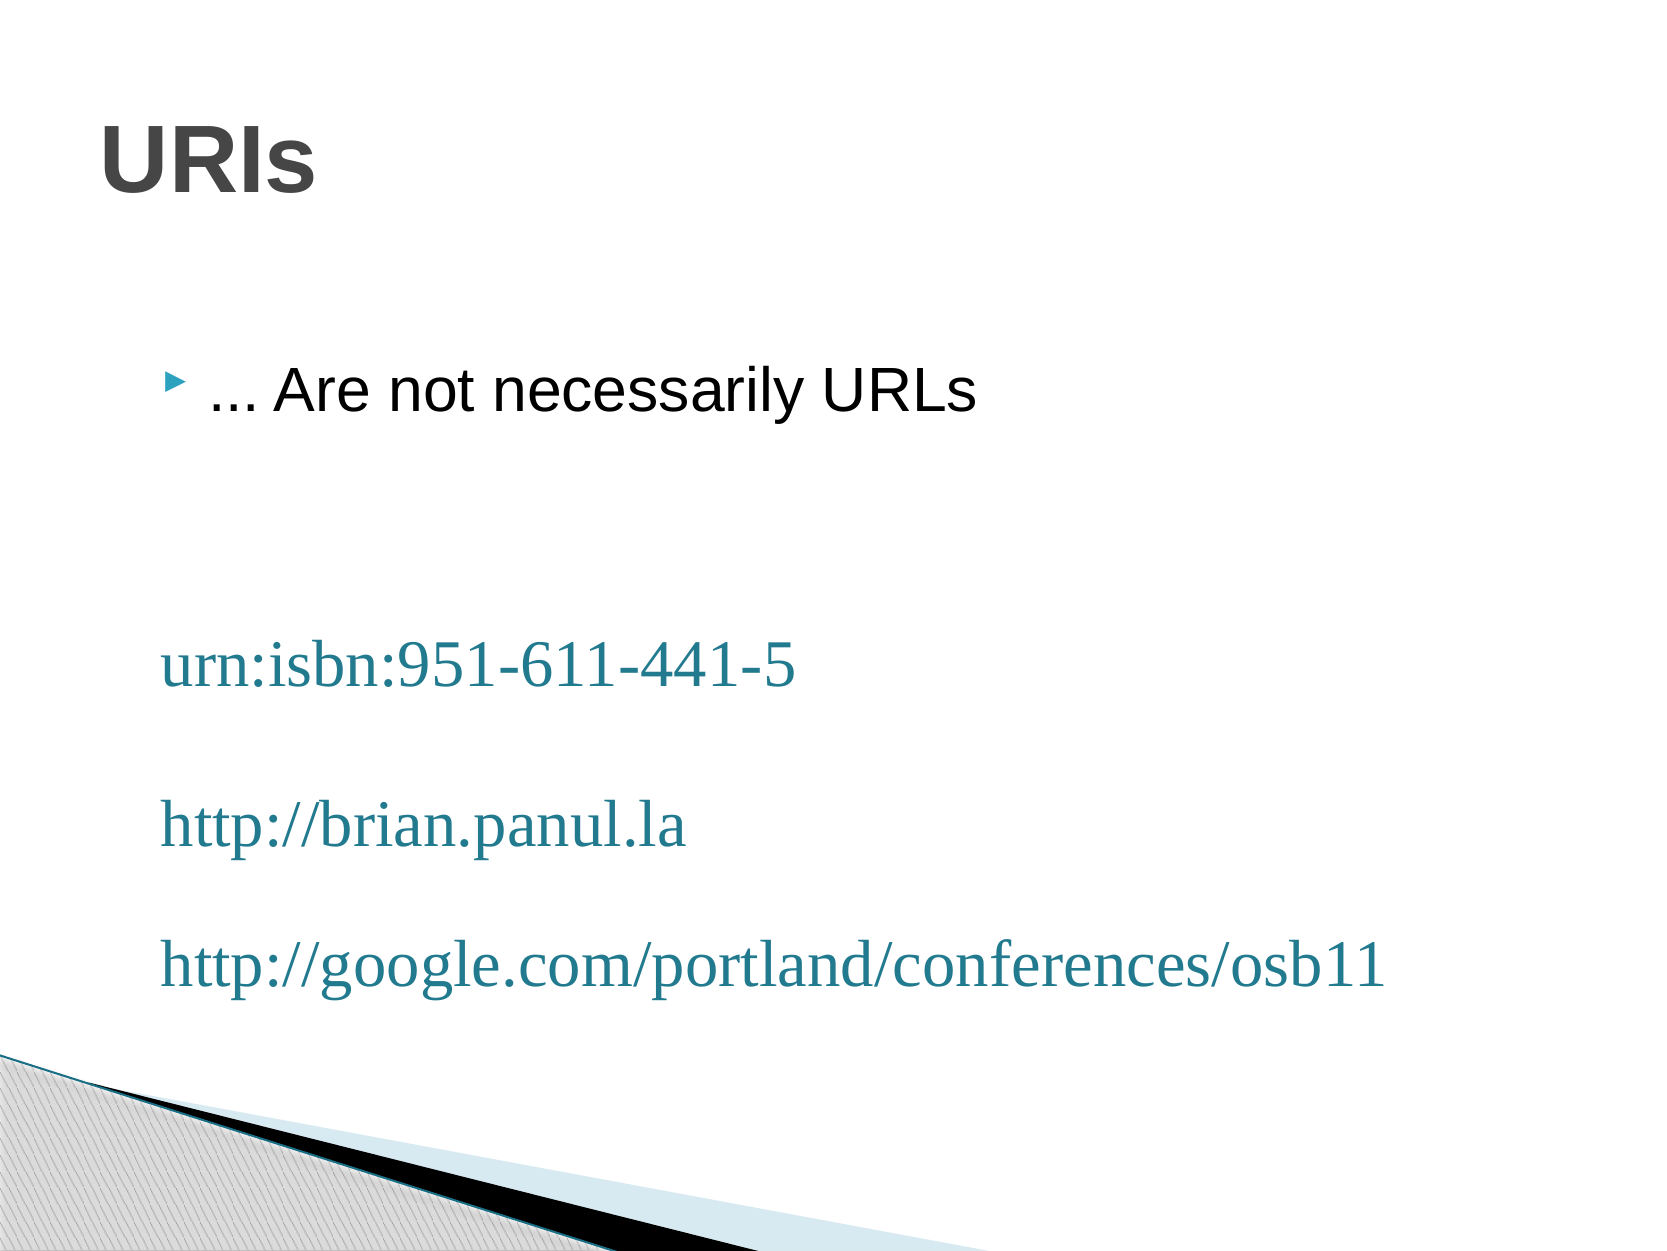

# URIs
... Are not necessarily URLs

urn:isbn:951-611-441-5

http://brian.panul.la

http://google.com/portland/conferences/osb11